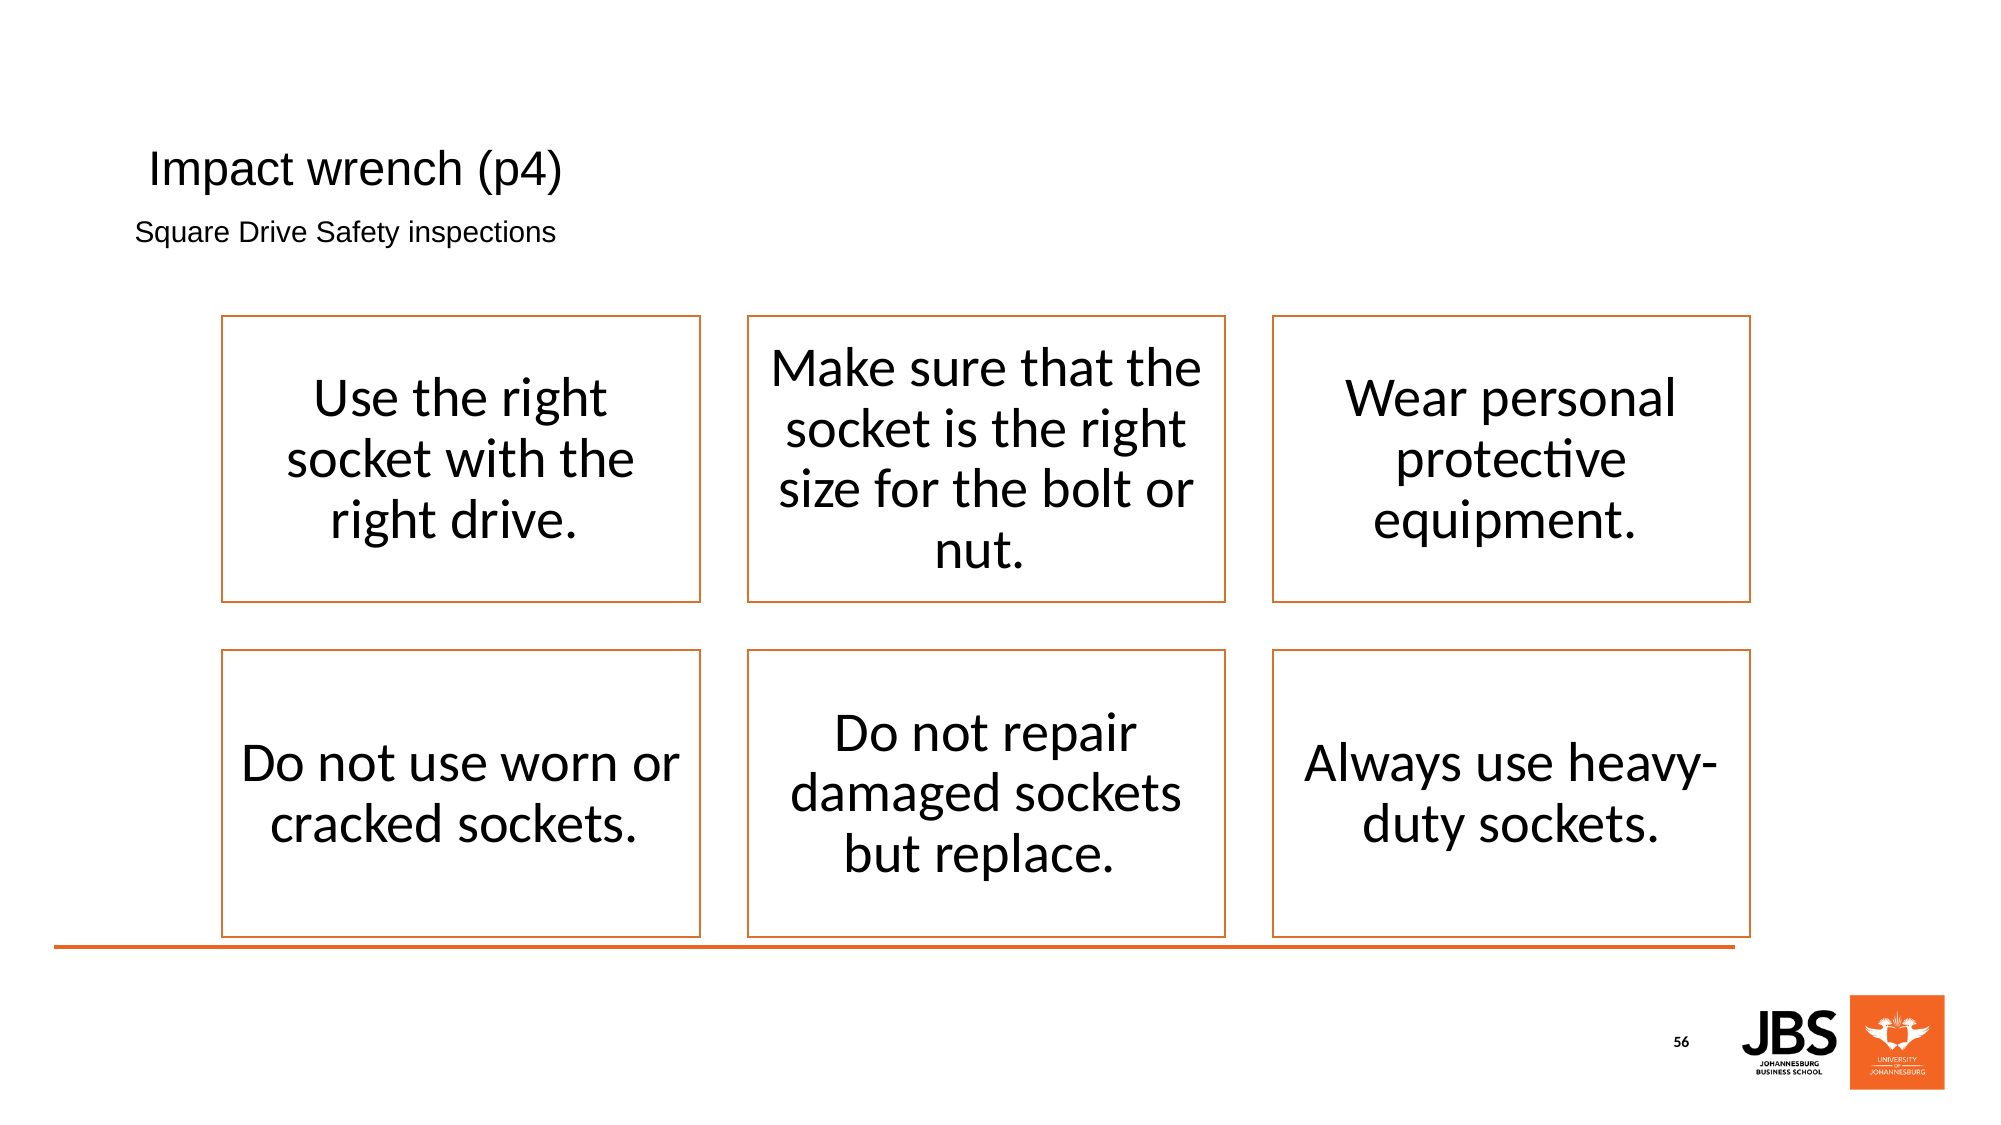

# Impact wrench (p4) Square Drive Safety inspections
Use the right socket with the right drive.
Make sure that the socket is the right size for the bolt or nut.
Wear personal protective equipment.
Do not use worn or cracked sockets.
Do not repair damaged sockets but replace.
Always use heavy-duty sockets.